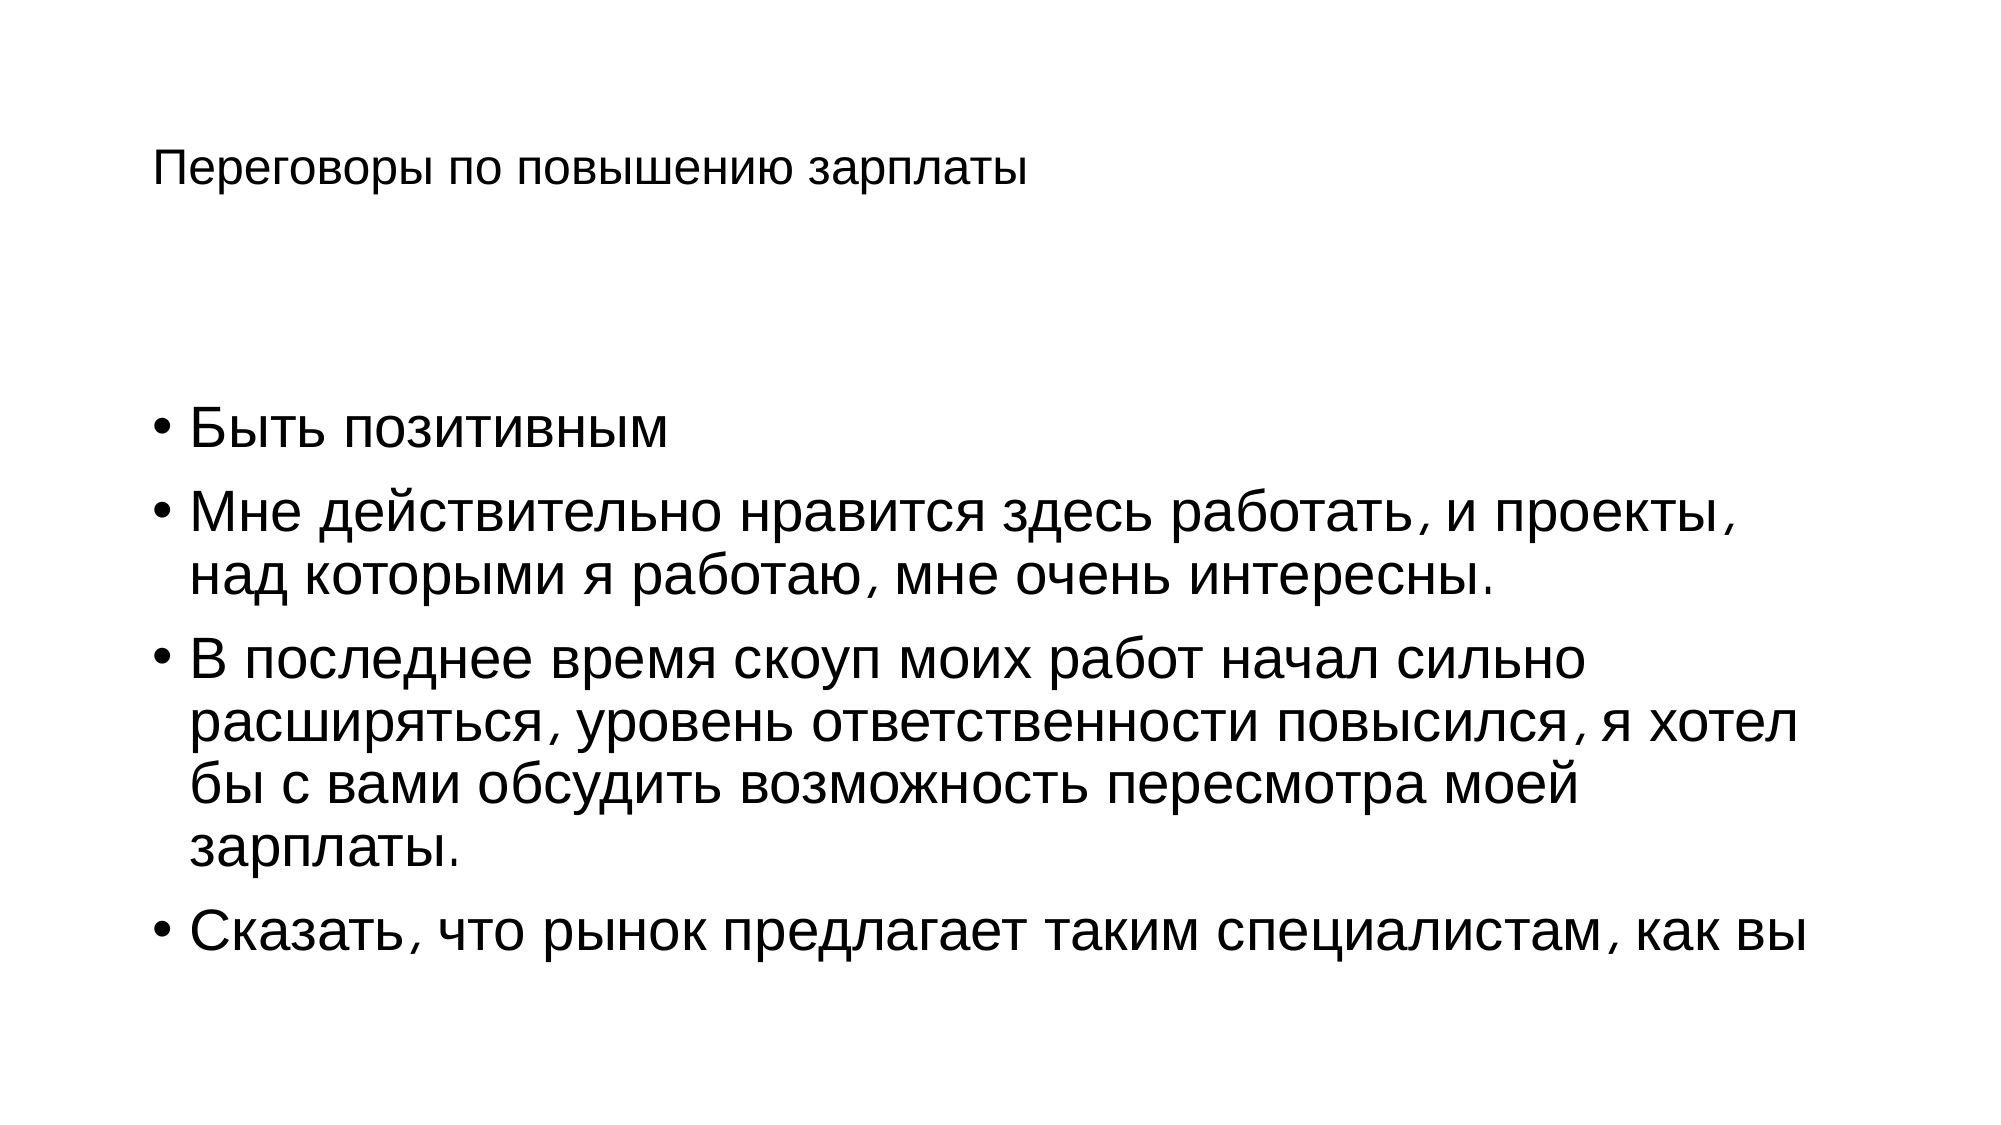

# Переговоры по повышению зарплаты

Быть позитивным
Мне действительно нравится здесь работать, и проекты, над которыми я работаю, мне очень интересны.
В последнее время скоуп моих работ начал сильно расширяться, уровень ответственности повысился, я хотел бы с вами обсудить возможность пересмотра моей зарплаты.
Сказать, что рынок предлагает таким специалистам, как вы